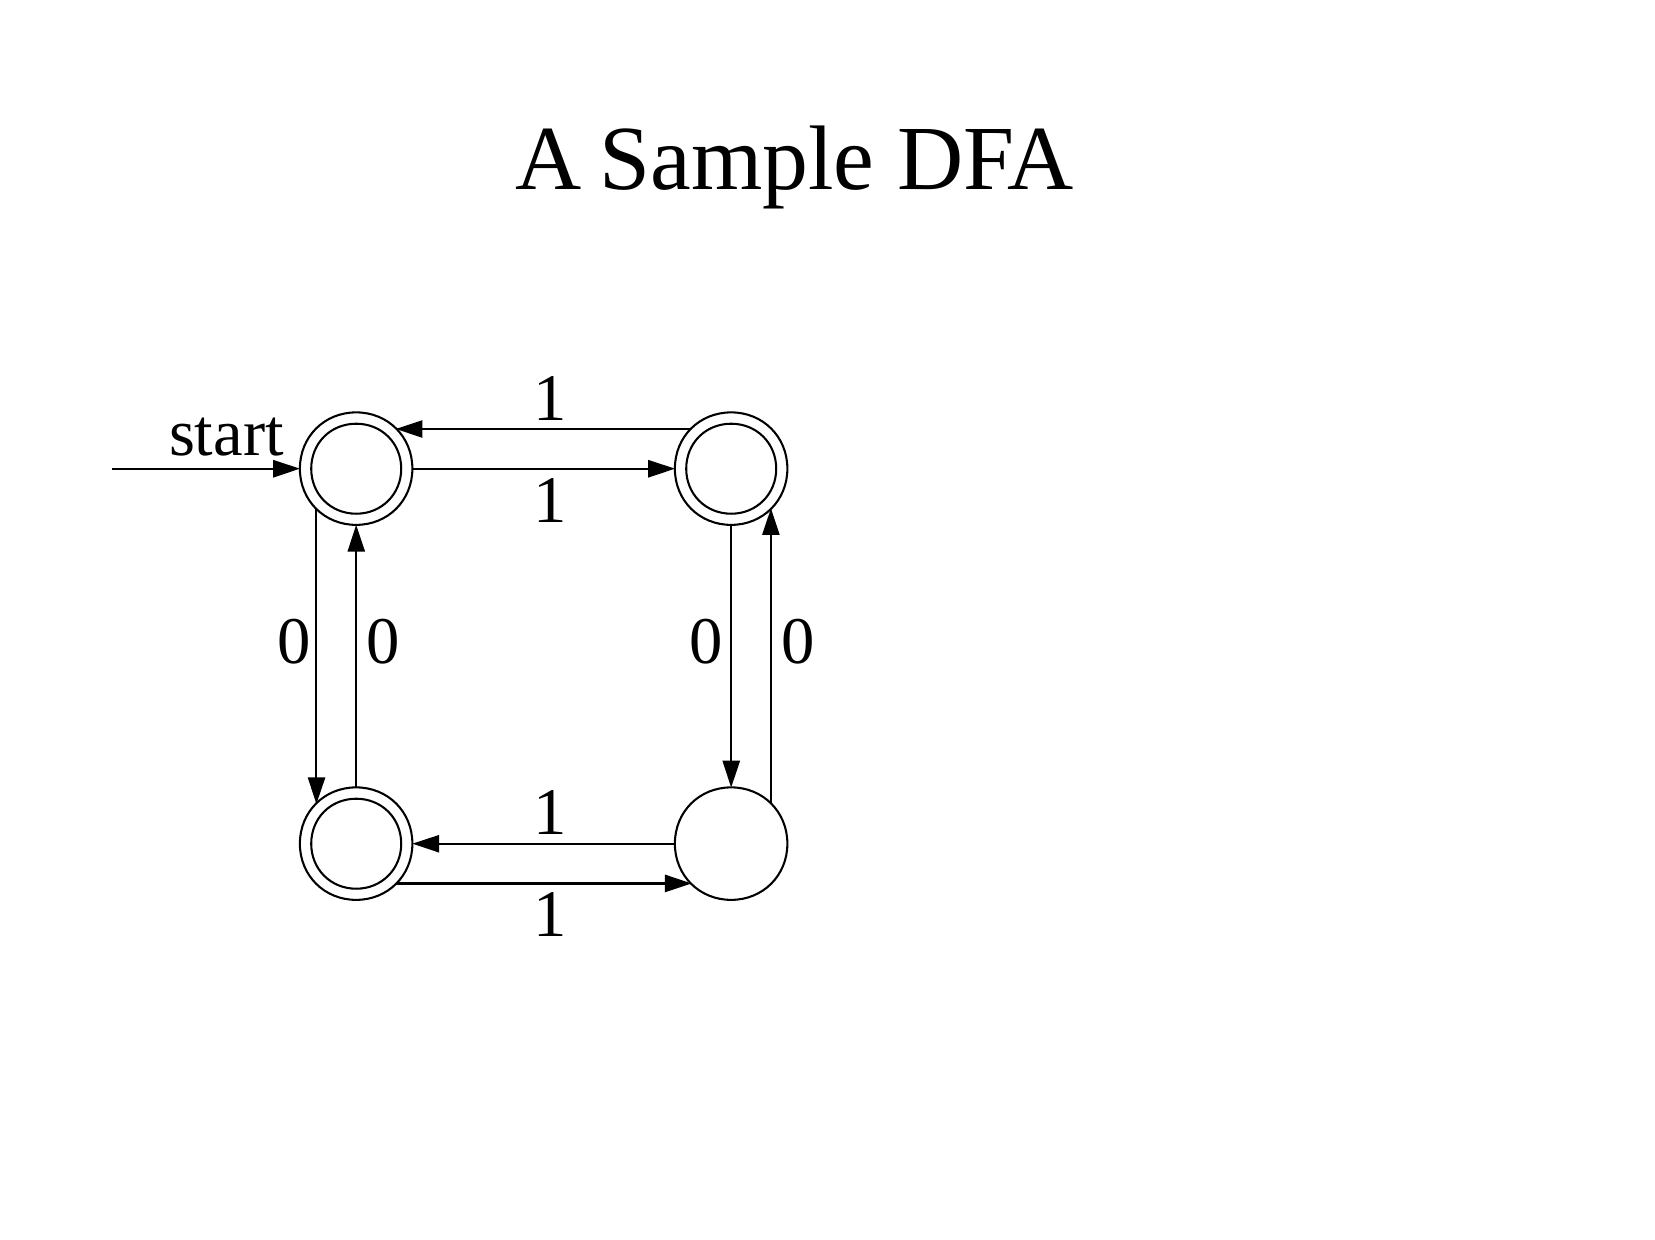

A Sample DFA
1

1

start

0
0
0
0

1

1